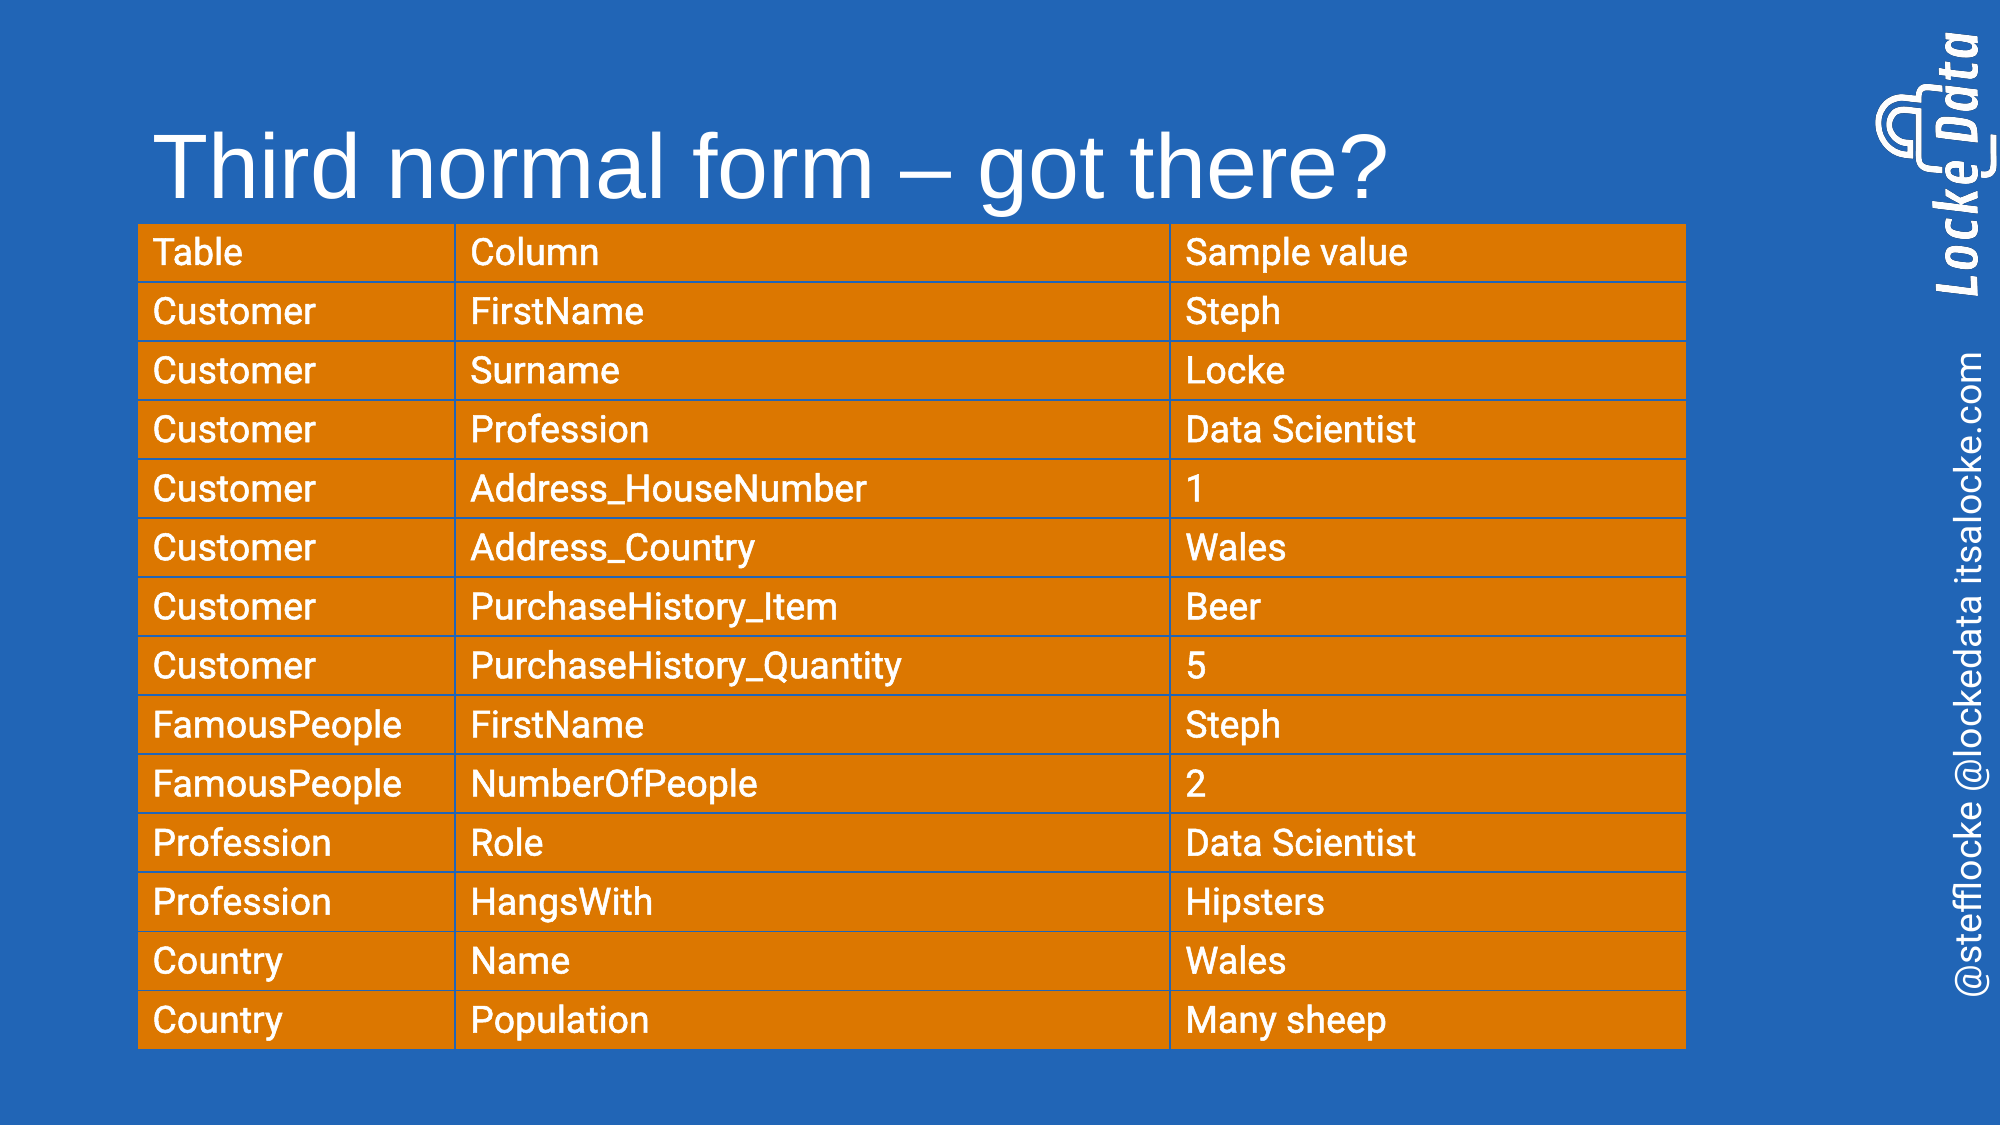

# Third normal form – got there?
| Table | Column | Sample value |
| --- | --- | --- |
| Customer | FirstName | Steph |
| Customer | Surname | Locke |
| Customer | Profession | Data Scientist |
| Customer | Address\_HouseNumber | 1 |
| Customer | Address\_Country | Wales |
| Customer | PurchaseHistory\_Item | Beer |
| Customer | PurchaseHistory\_Quantity | 5 |
| FamousPeople | FirstName | Steph |
| FamousPeople | NumberOfPeople | 2 |
| Profession | Role | Data Scientist |
| Profession | HangsWith | Hipsters |
| Country | Name | Wales |
| Country | Population | Many sheep |